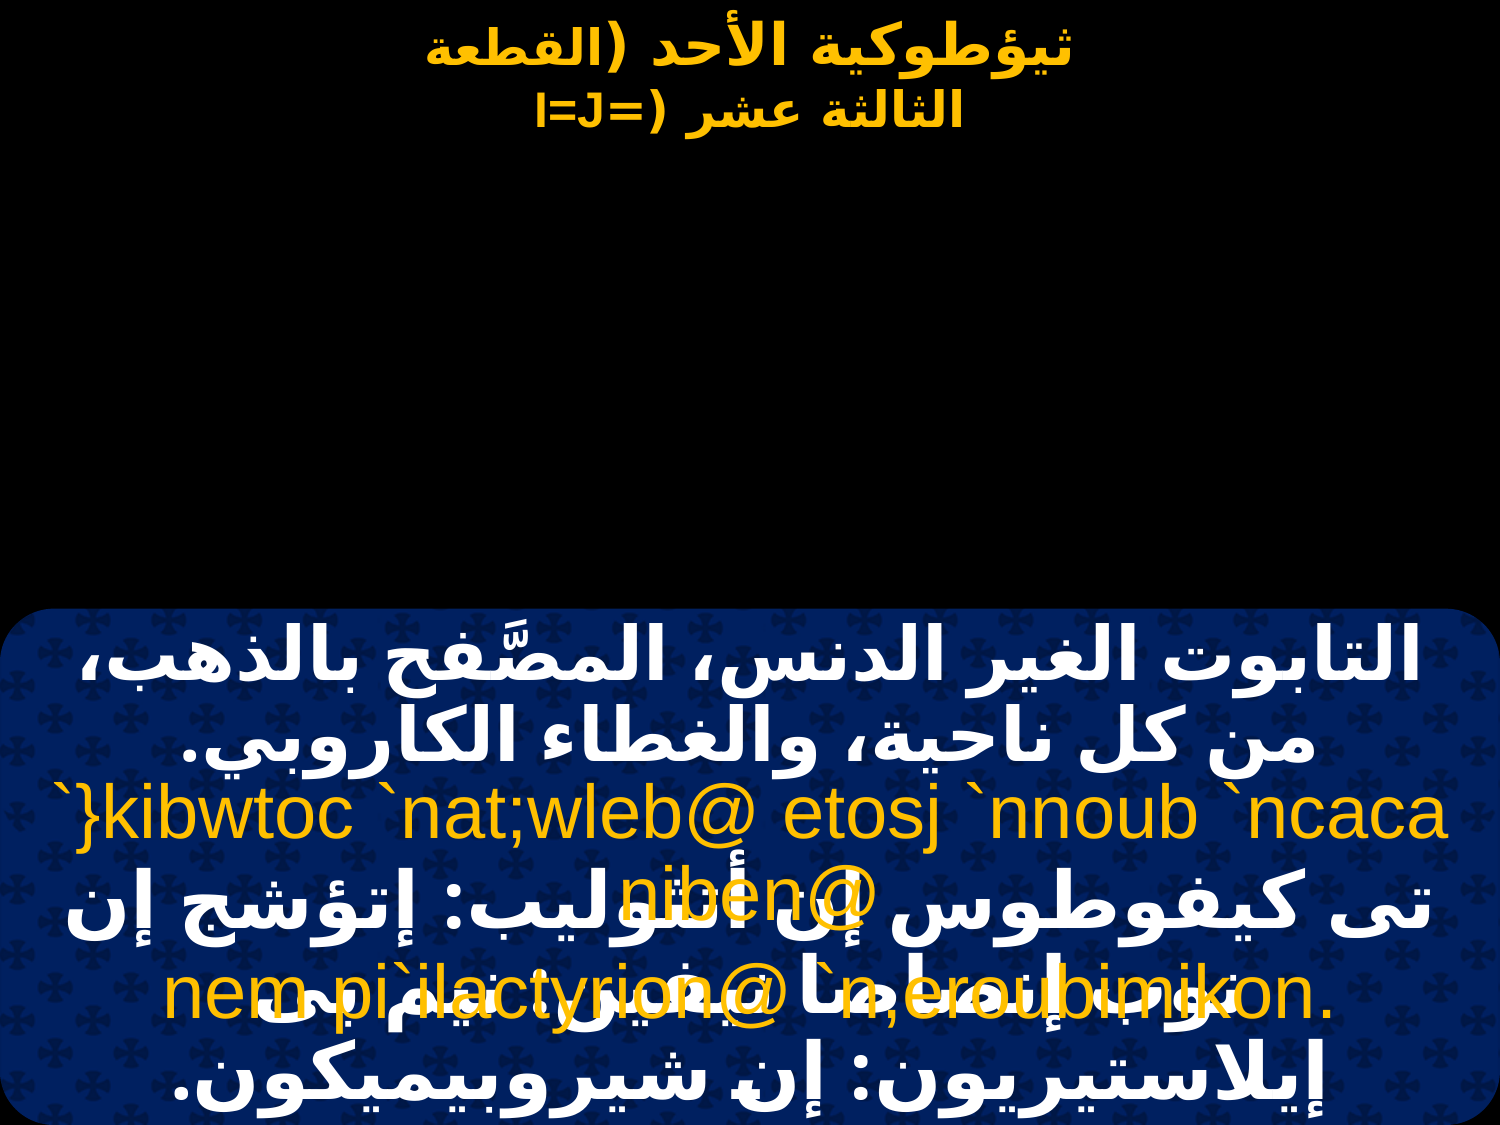

التابوت الغير الدنس، المصَّفح بالذهب، من كل ناحية، والغطاء الكاروبي.
`}kibwtoc `nat;wleb@ etosj `nnoub `ncaca niben@
nem pi`ilactyrion@ `n,eroubimikon.
تى كيفوطوس إن أتثوليب: إتؤشج إن نوب إنصاصا نيفين: نيم بى إيلاستيريون: إن شيروبيميكون.